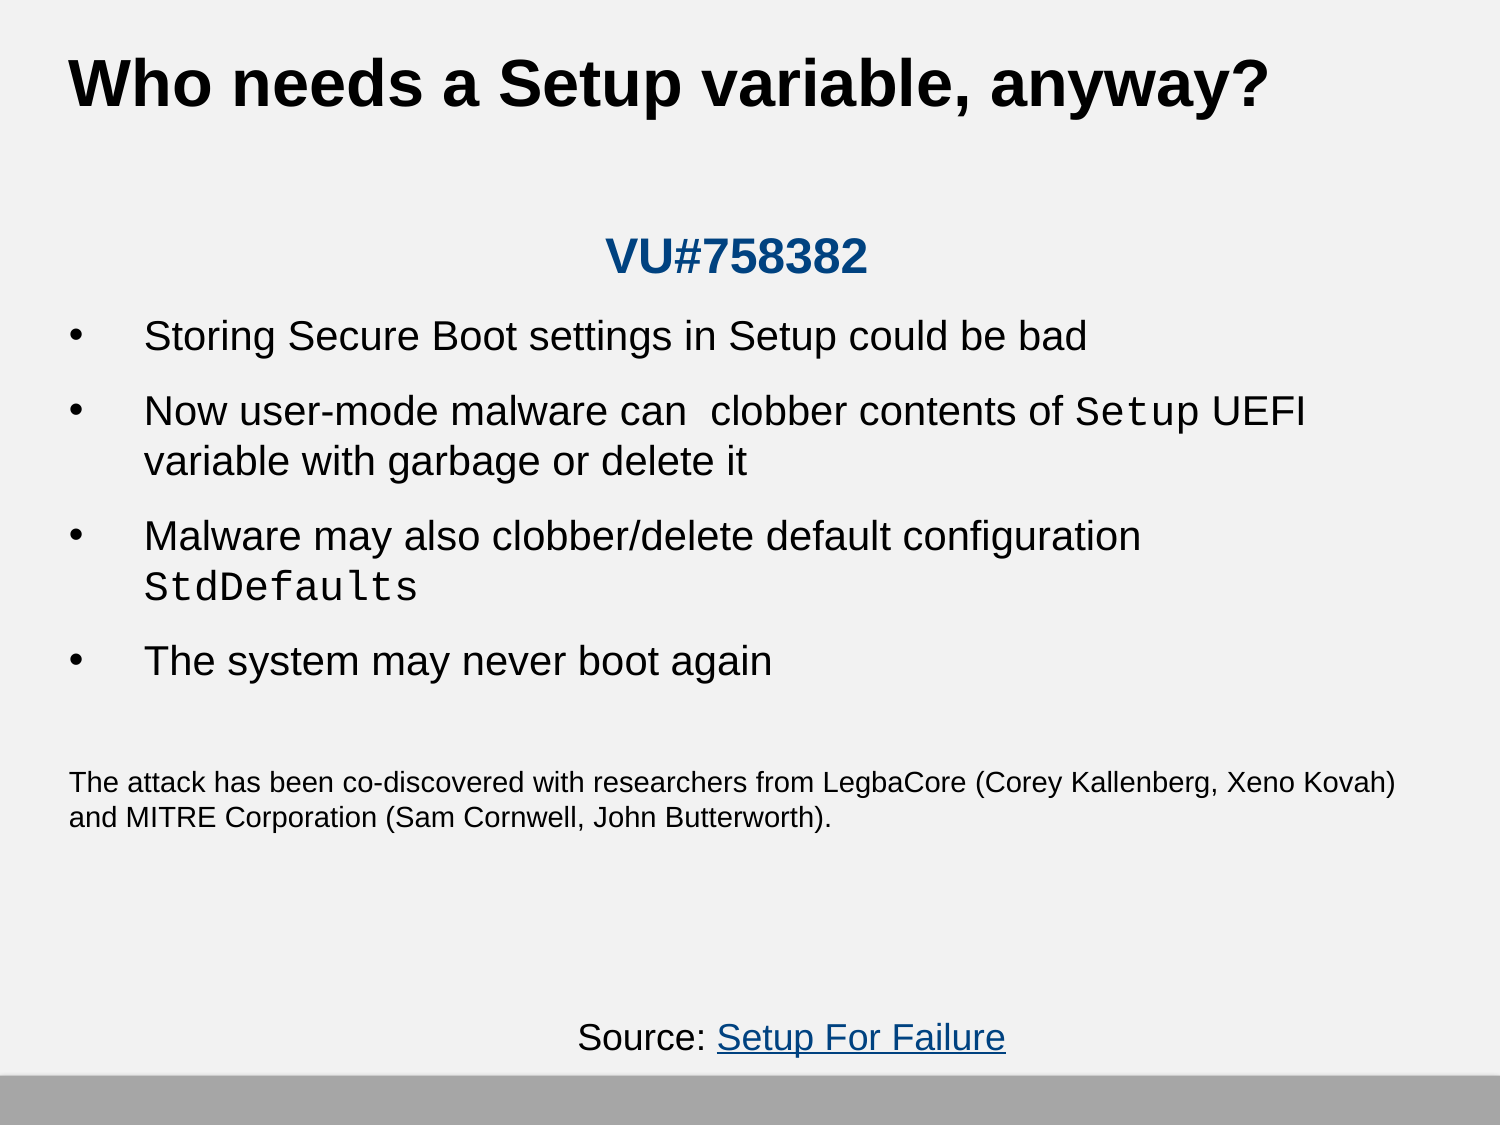

# Who needs a Setup variable, anyway?
VU#758382
Storing Secure Boot settings in Setup could be bad
Now user-mode malware can  clobber contents of Setup UEFI variable with garbage or delete it
Malware may also clobber/delete default configuration StdDefaults
The system may never boot again

The attack has been co-discovered with researchers from LegbaCore (Corey Kallenberg, Xeno Kovah) and MITRE Corporation (Sam Cornwell, John Butterworth).
Source: Setup For Failure